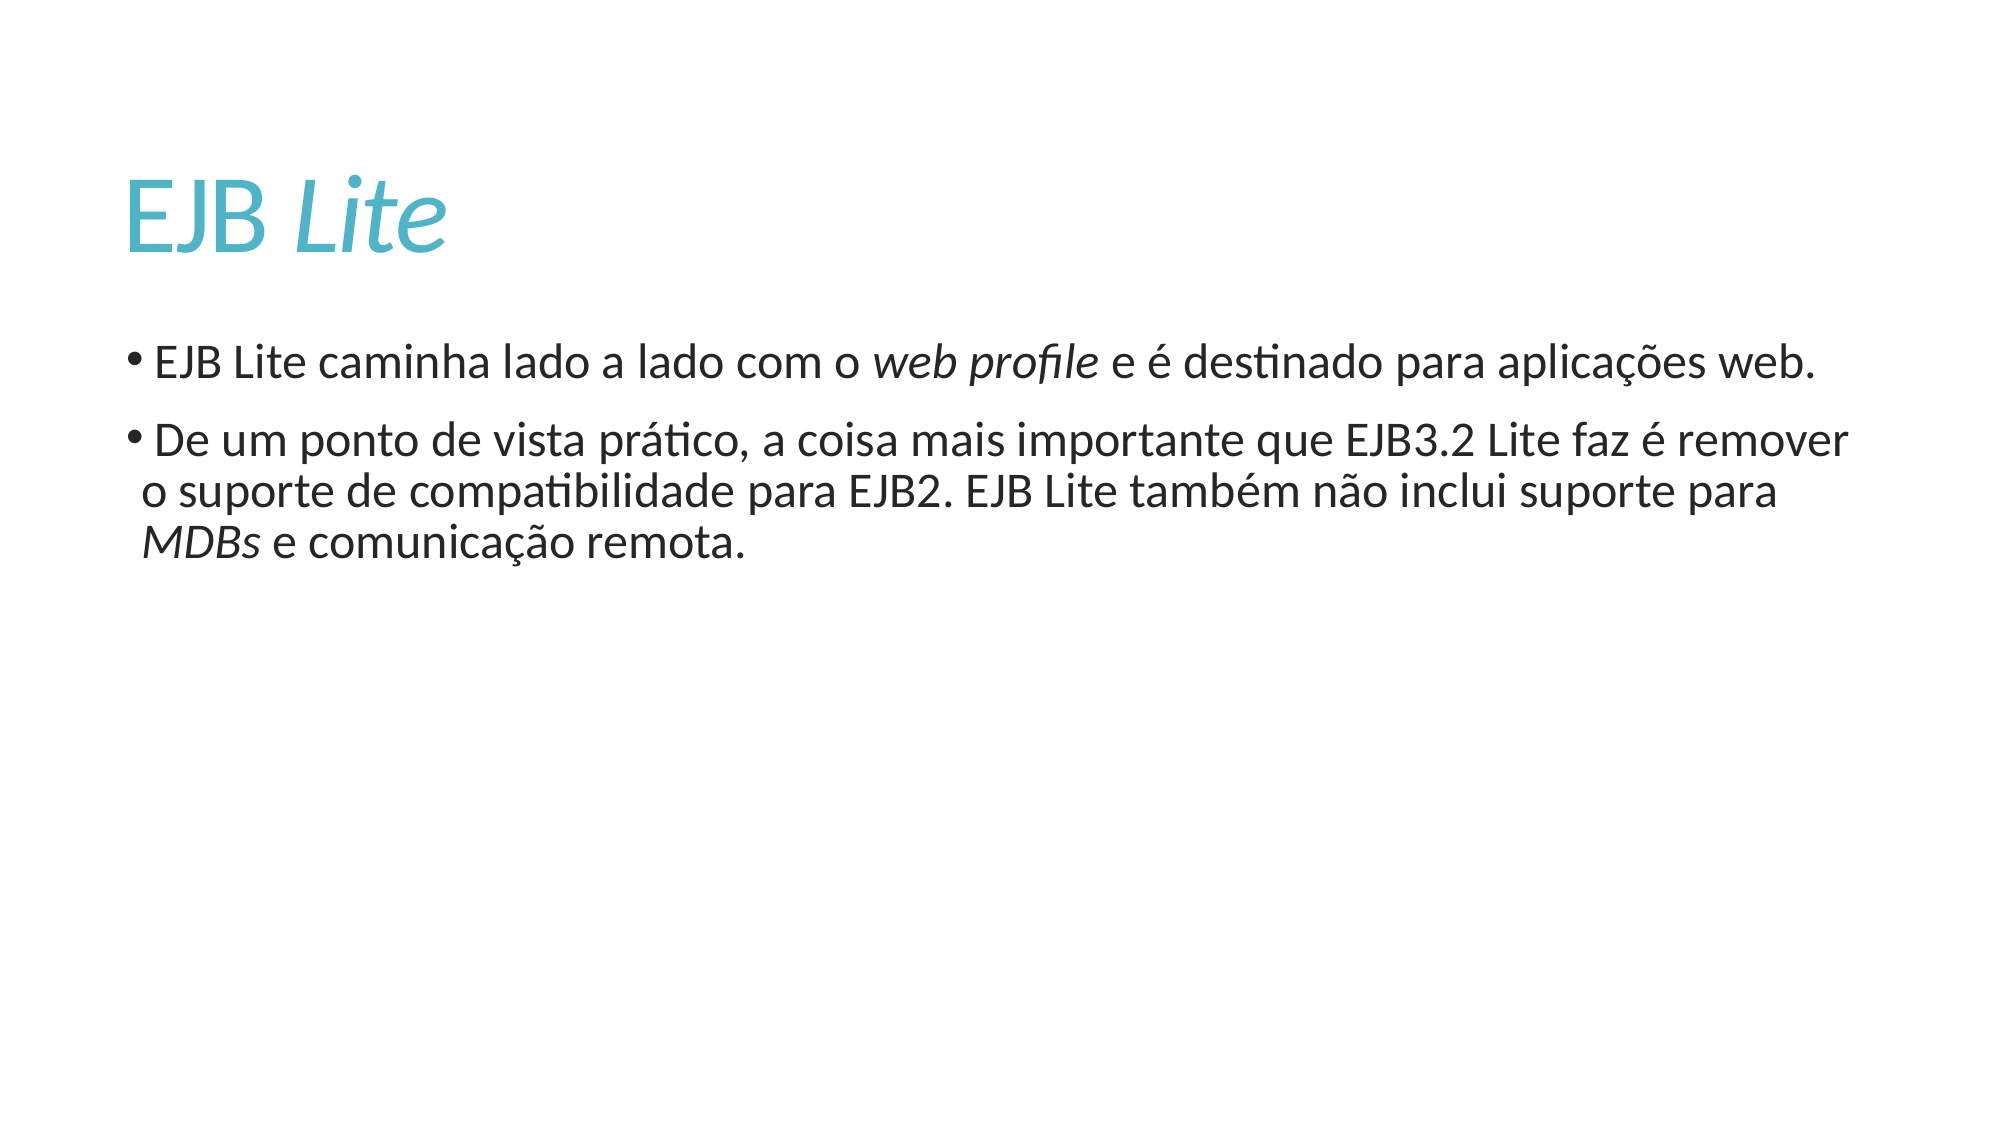

# EJB Lite
 EJB Lite caminha lado a lado com o web profile e é destinado para aplicações web.
 De um ponto de vista prático, a coisa mais importante que EJB3.2 Lite faz é remover o suporte de compatibilidade para EJB2. EJB Lite também não inclui suporte para MDBs e comunicação remota.